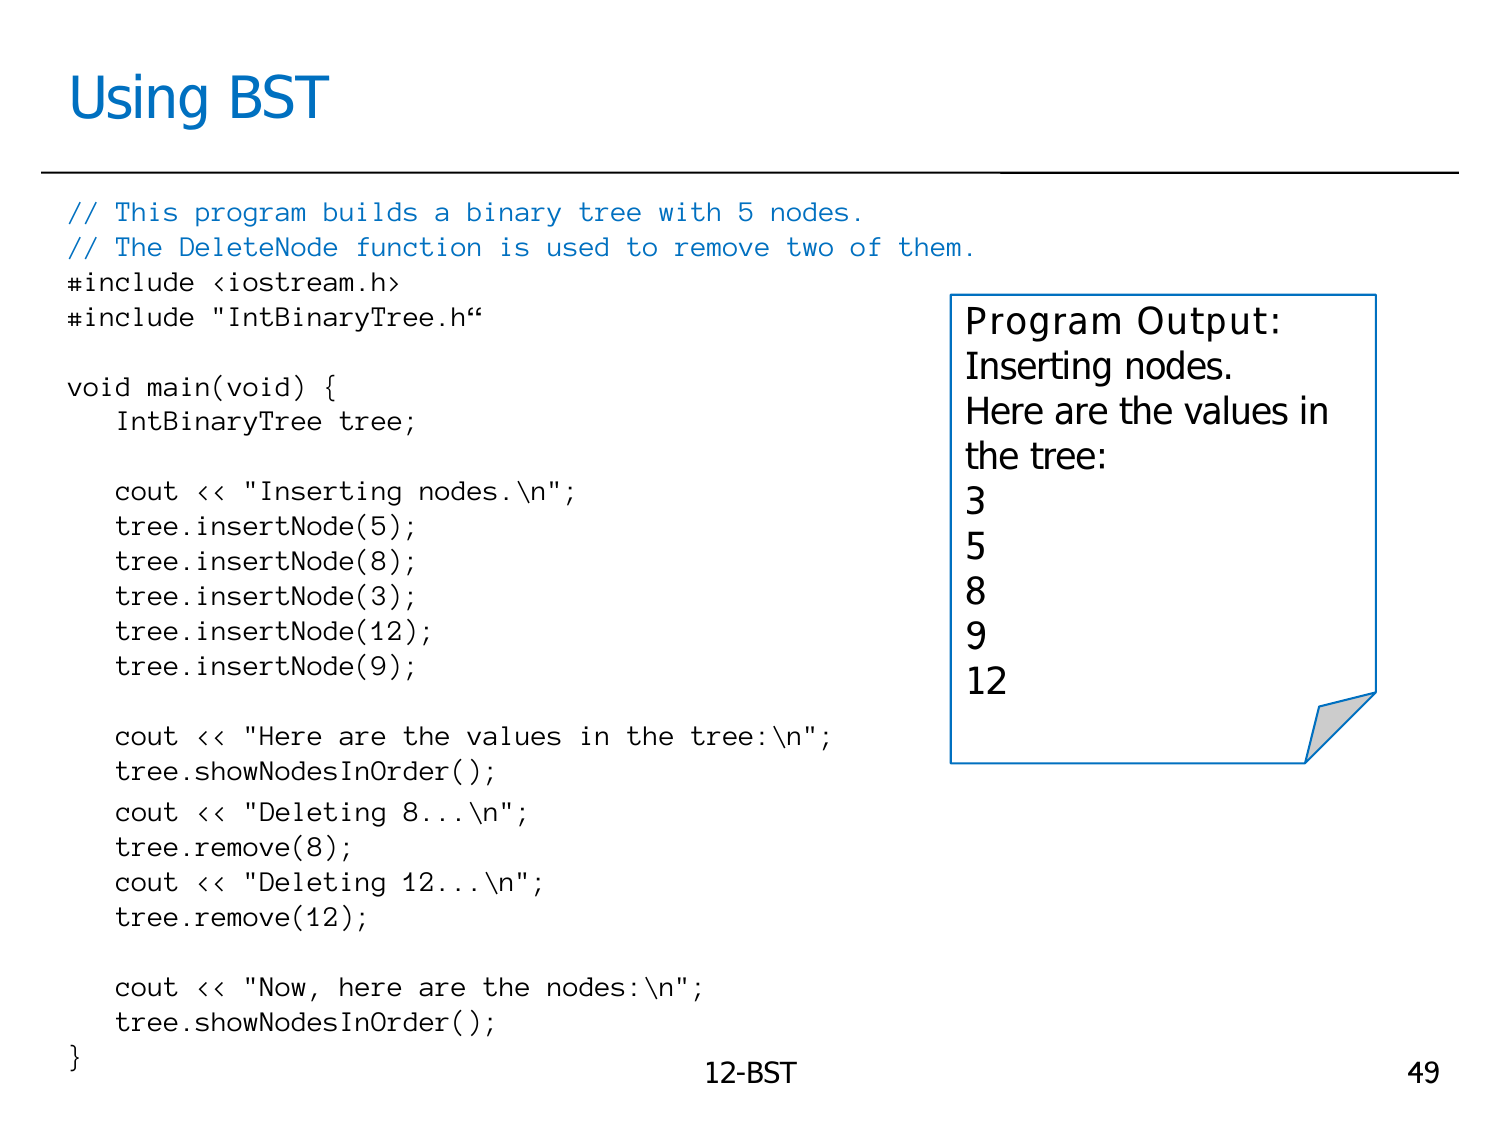

# Using BST
// This program builds a binary tree with 5 nodes.
// The DeleteNode function is used to remove two of them.
#include <iostream.h>
#include "IntBinaryTree.h“
void main(void) {
   IntBinaryTree tree;
   cout << "Inserting nodes.\n";
   tree.insertNode(5);
   tree.insertNode(8);
   tree.insertNode(3);
   tree.insertNode(12);
   tree.insertNode(9);
   cout << "Here are the values in the tree:\n";
   tree.showNodesInOrder();
   cout << "Deleting 8...\n";
   tree.remove(8);
   cout << "Deleting 12...\n";
   tree.remove(12);
   cout << "Now, here are the nodes:\n";
   tree.showNodesInOrder();
}

Program Output:
Inserting nodes.
Here are the values in the tree:
3
5
8
9
12
12-BST
49